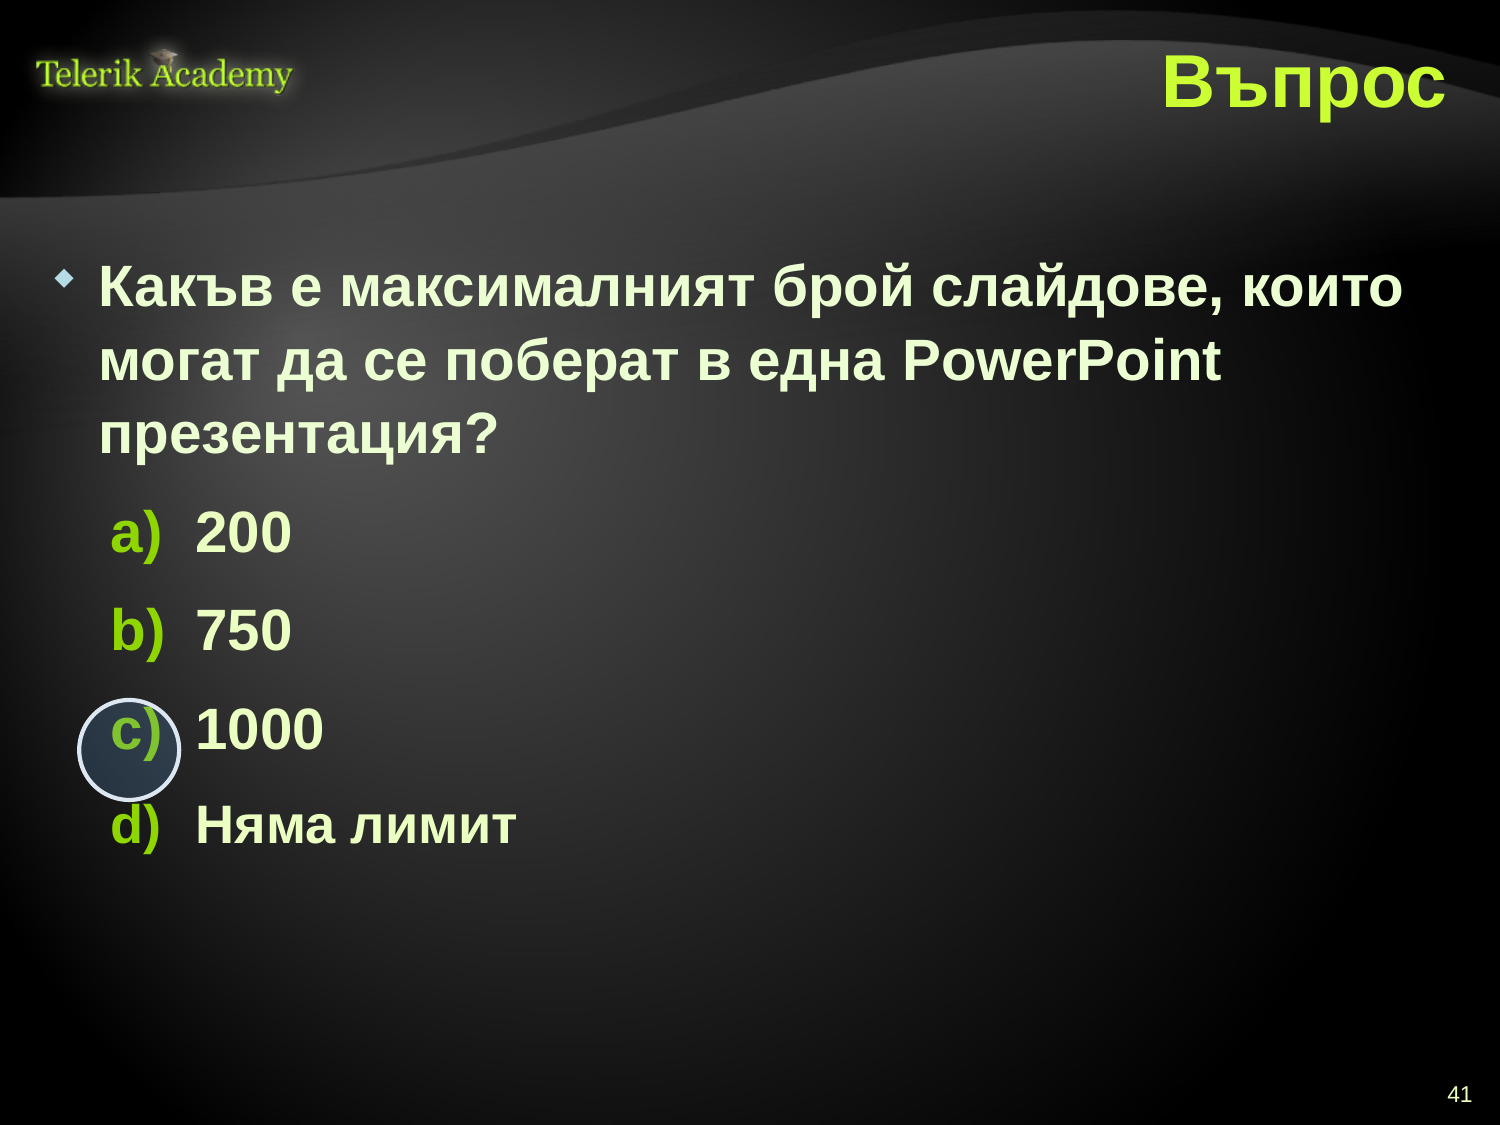

# Въпрос
Какъв е максималният брой слайдове, които могат да се поберат в една PowerPoint презентация?
200
750
1000
Няма лимит

41